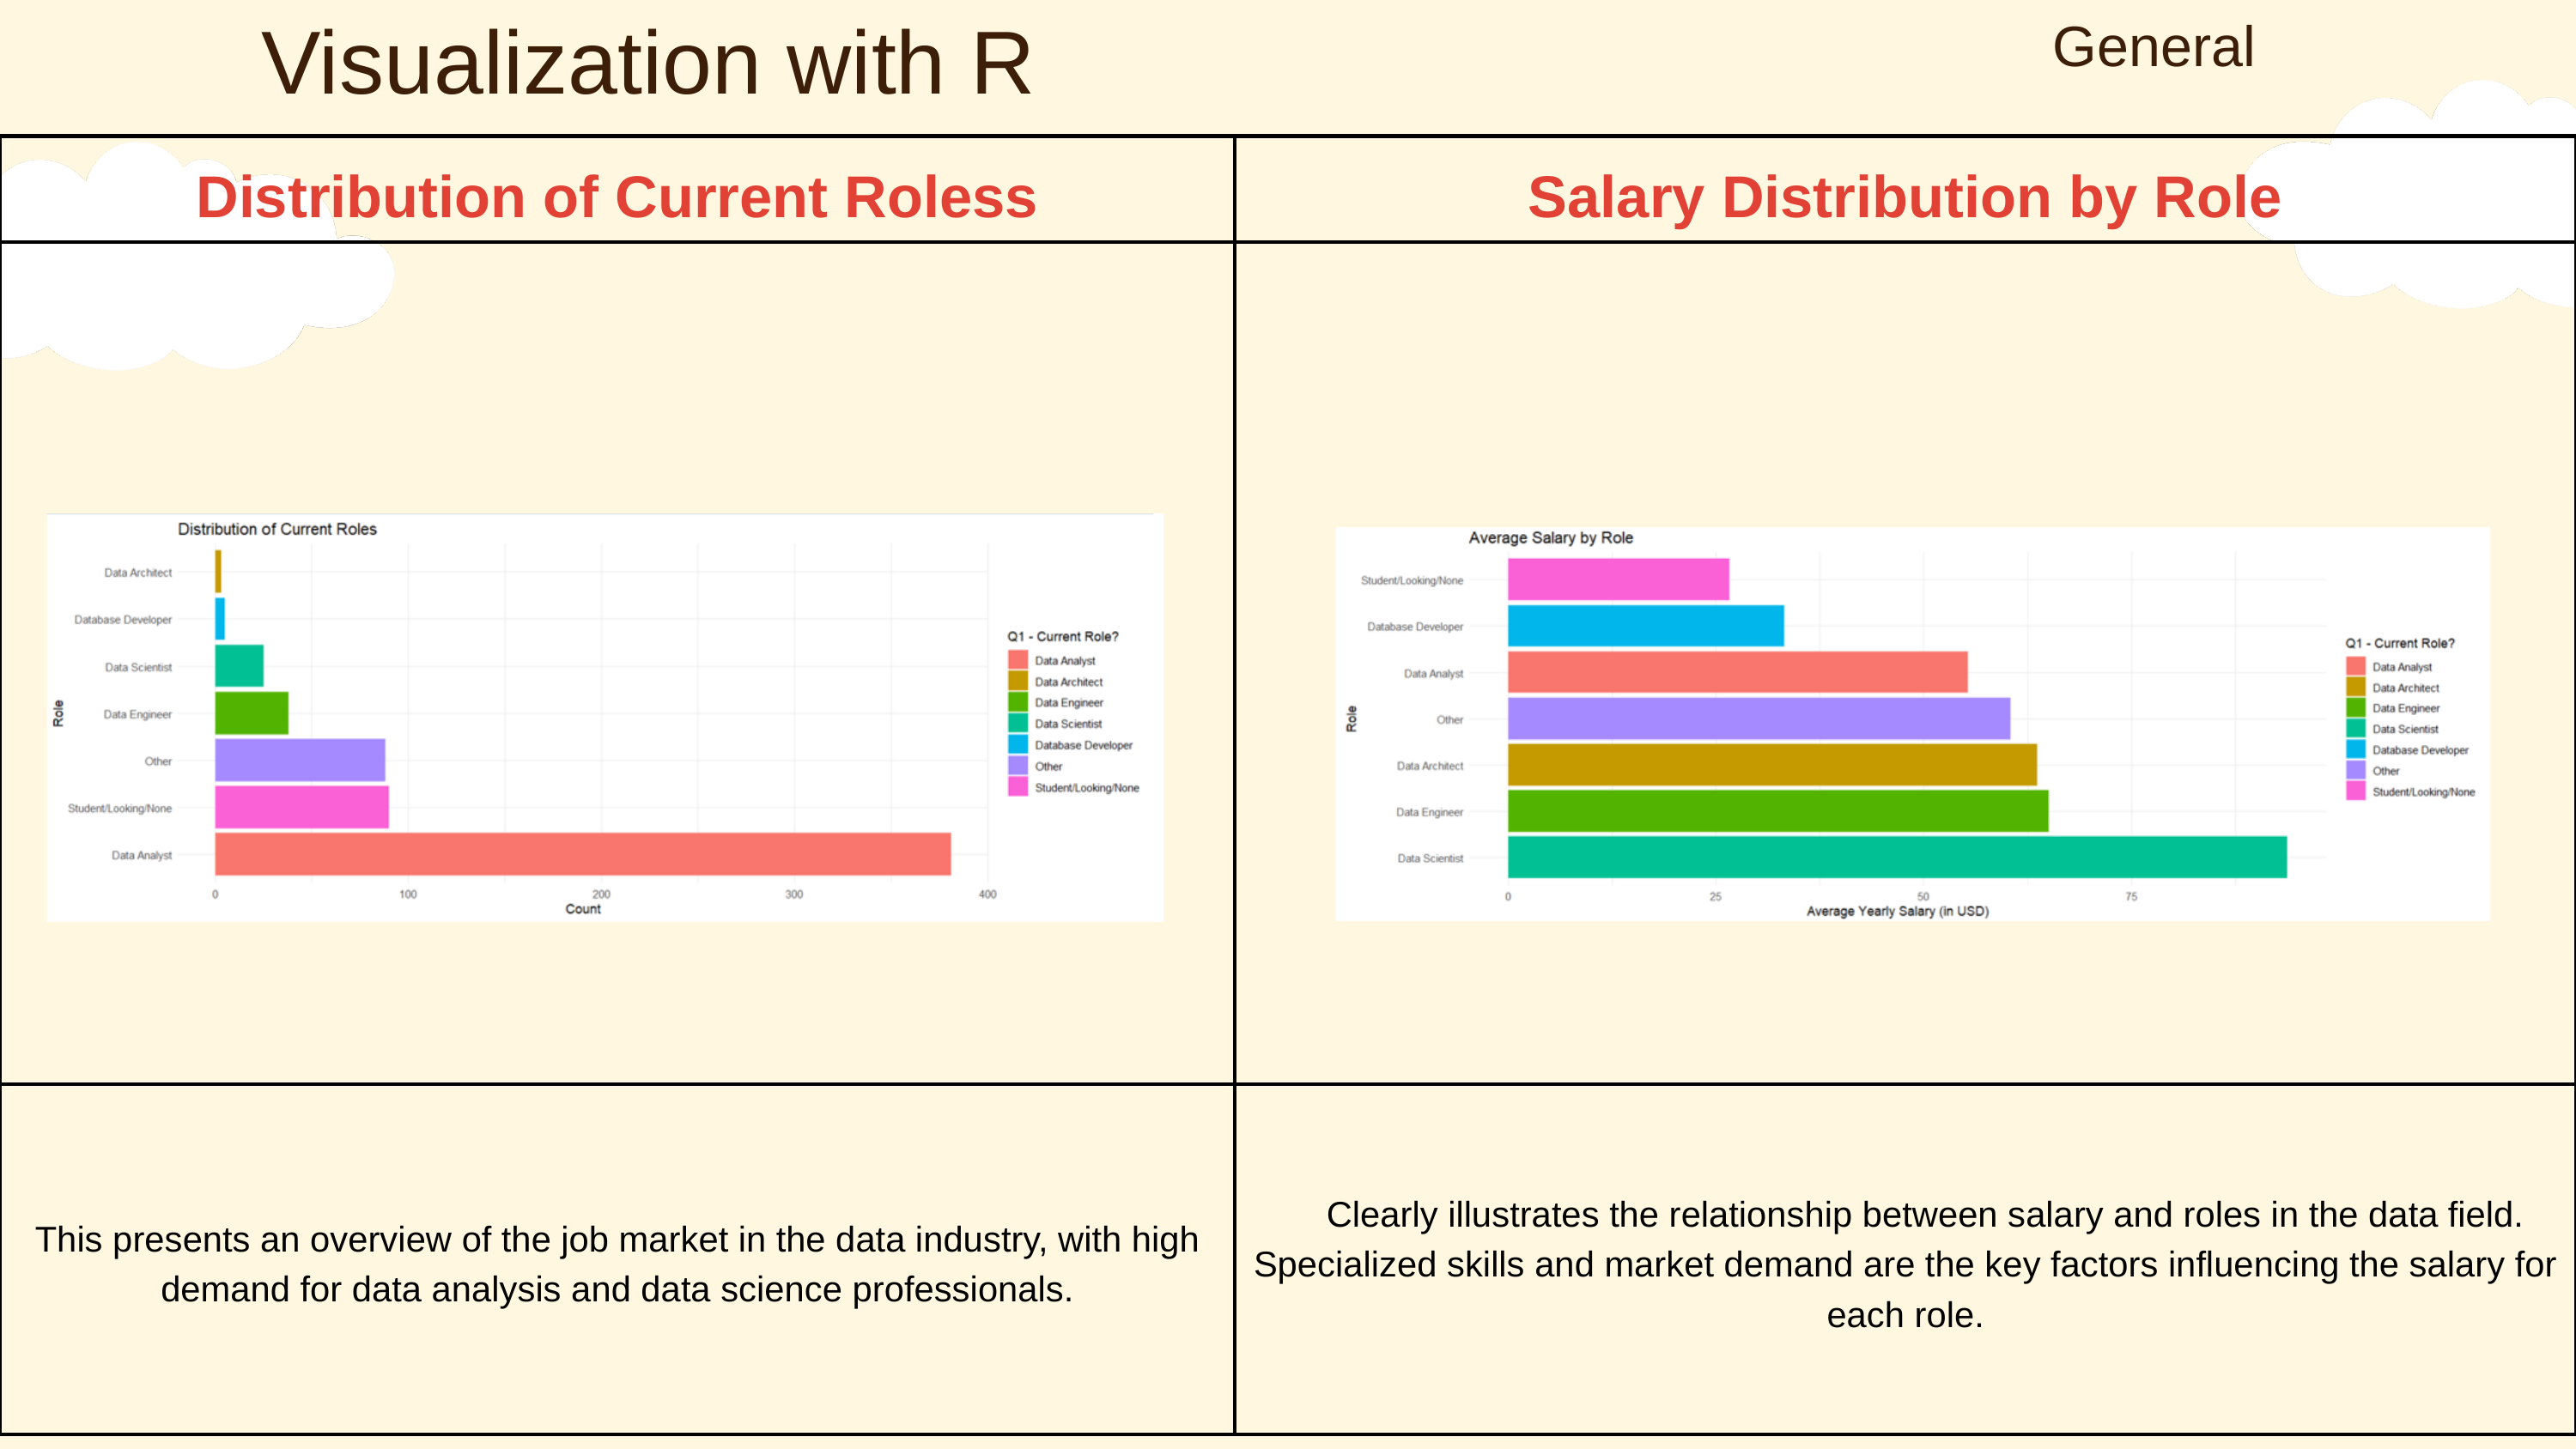

Visualization with R
General

| Distribution of Current Roless | Salary Distribution by Role |
| --- | --- |
|  |  |
| This presents an overview of the job market in the data industry, with high demand for data analysis and data science professionals. | Clearly illustrates the relationship between salary and roles in the data field. Specialized skills and market demand are the key factors influencing the salary for each role. |
| This presents an overview of the job market in the data industry, with high demand for data analysis and data science professionals. | Clearly illustrates the relationship between salary and roles in the data field. Specialized skills and market demand are the key factors influencing the salary for each role. |